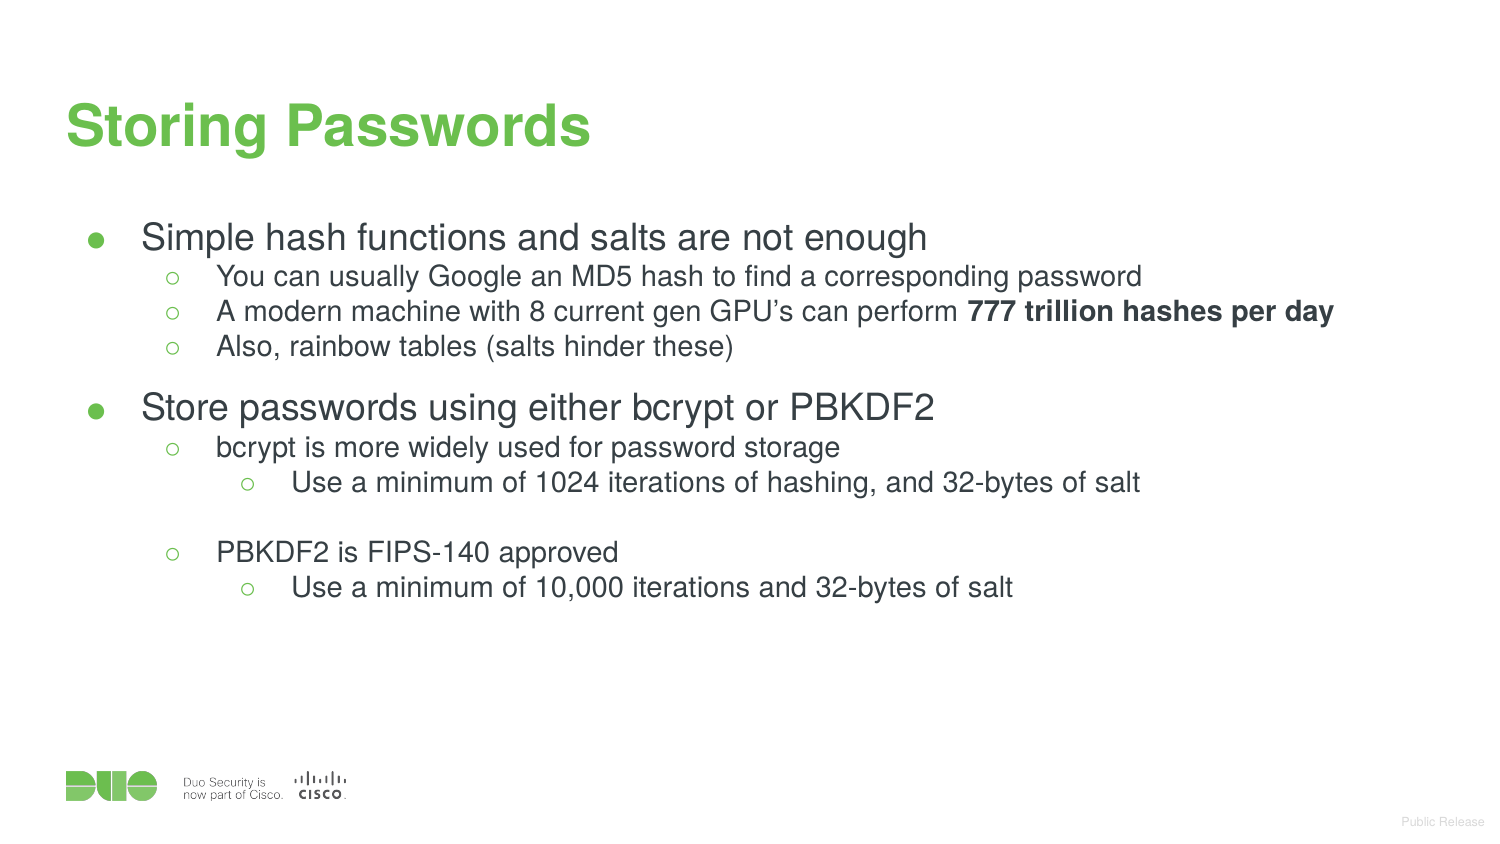

# Storing Passwords
Simple hash functions and salts are not enough
You can usually Google an MD5 hash to find a corresponding password
A modern machine with 8 current gen GPU’s can perform 777 trillion hashes per day
Also, rainbow tables (salts hinder these)
Store passwords using either bcrypt or PBKDF2
bcrypt is more widely used for password storage
Use a minimum of 1024 iterations of hashing, and 32-bytes of salt
PBKDF2 is FIPS-140 approved
Use a minimum of 10,000 iterations and 32-bytes of salt